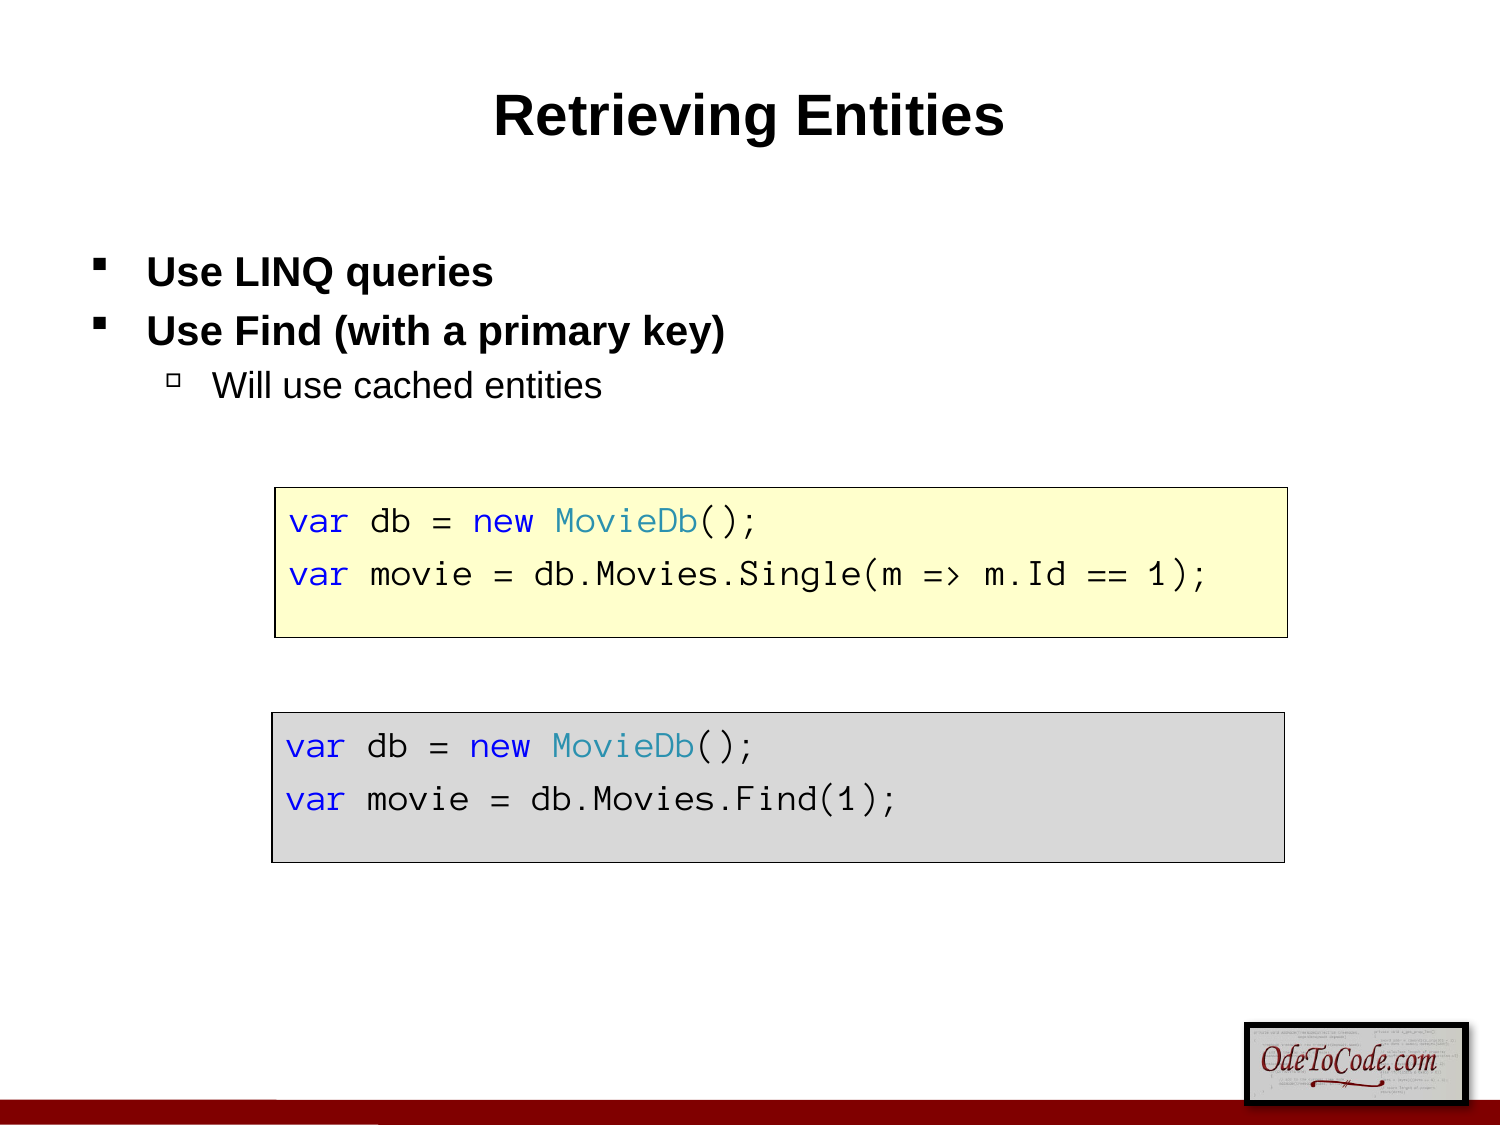

# Retrieving Entities
Use LINQ queries
Use Find (with a primary key)
Will use cached entities
var db = new MovieDb();
var movie = db.Movies.Single(m => m.Id == 1);
var db = new MovieDb();
var movie = db.Movies.Find(1);